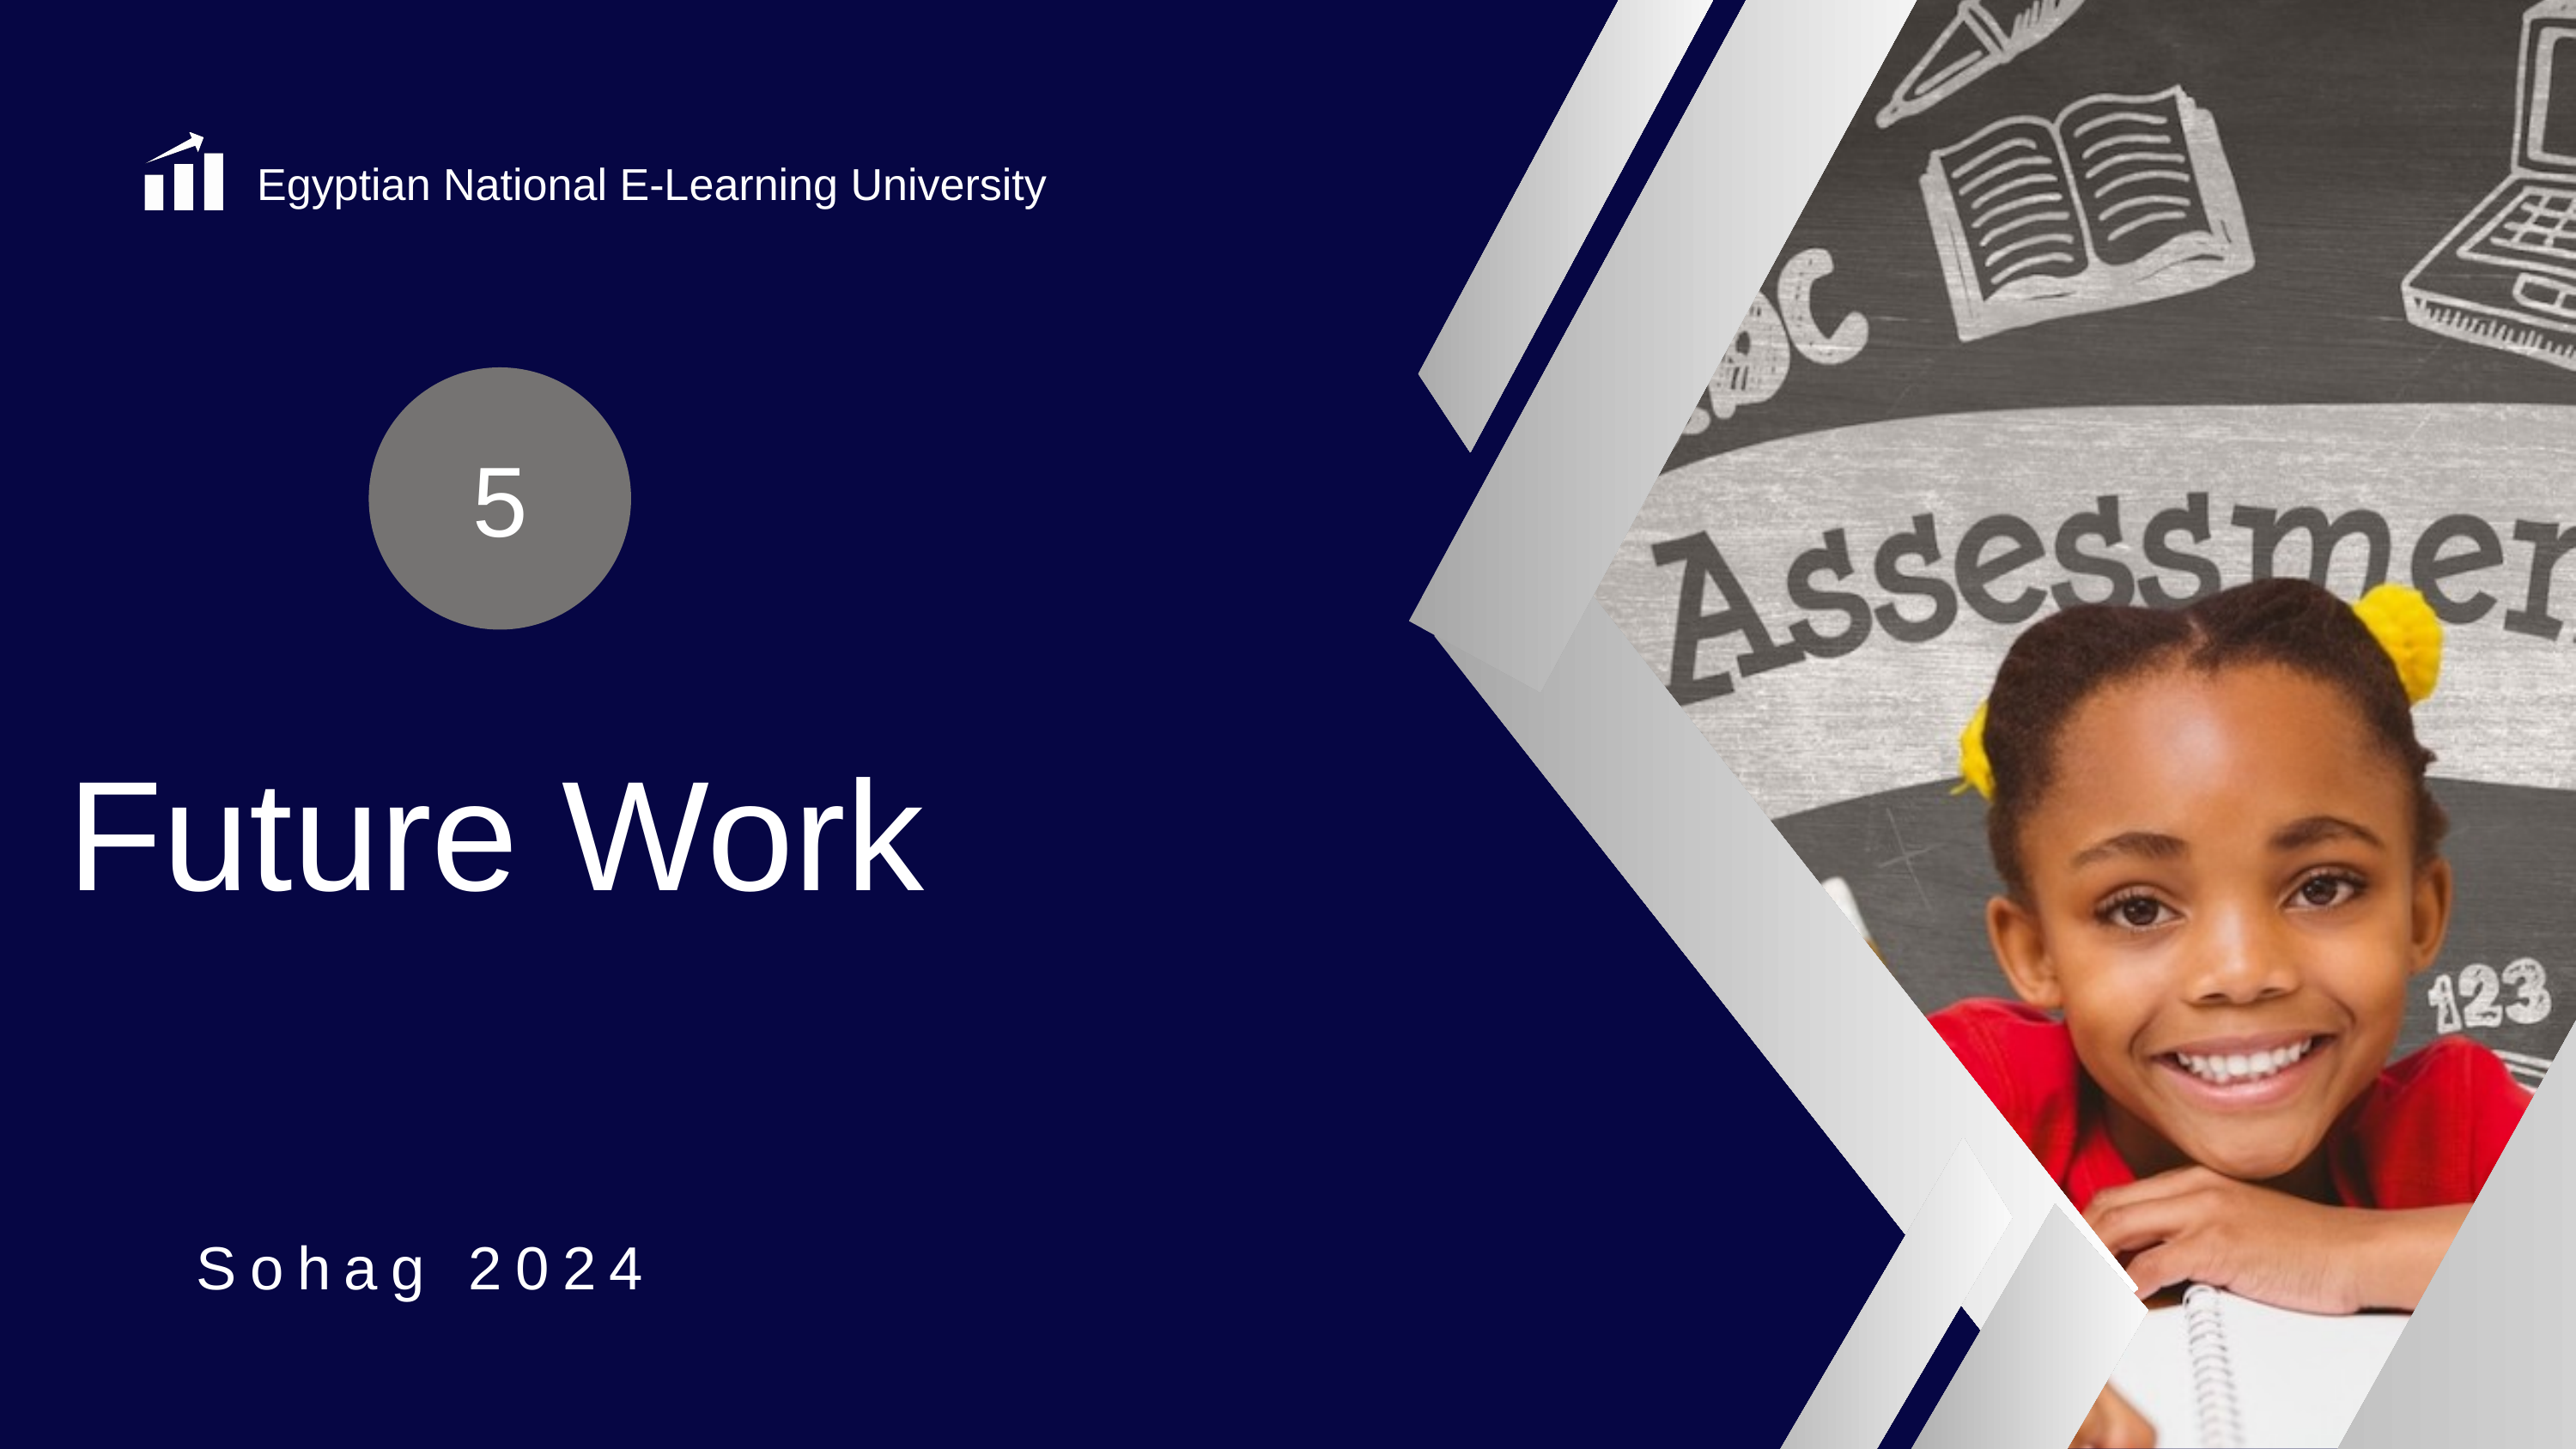

Egyptian National E-Learning University

5

Future Work
Sohag 2024